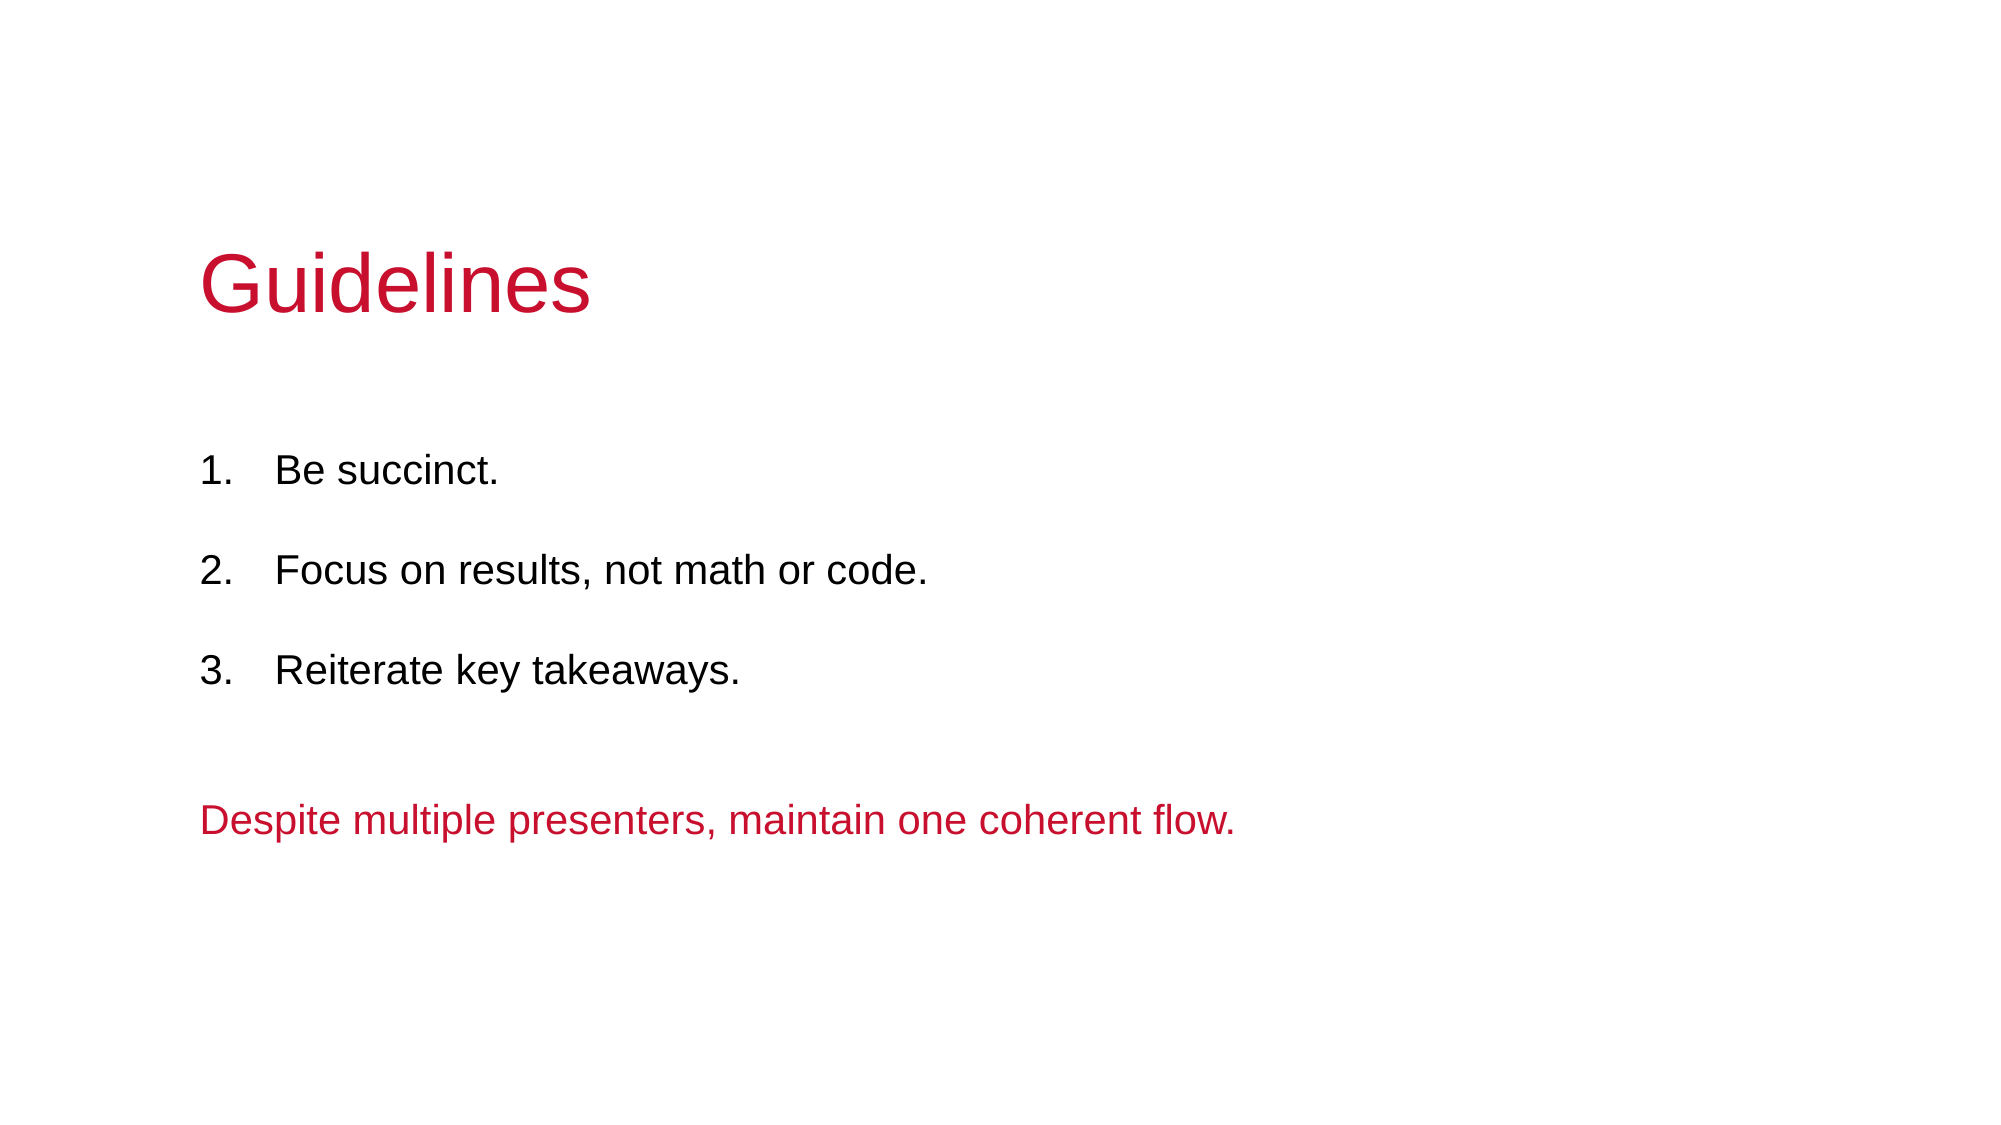

Guidelines
Be succinct.

Focus on results, not math or code.

Reiterate key takeaways.

Despite multiple presenters, maintain one coherent flow.